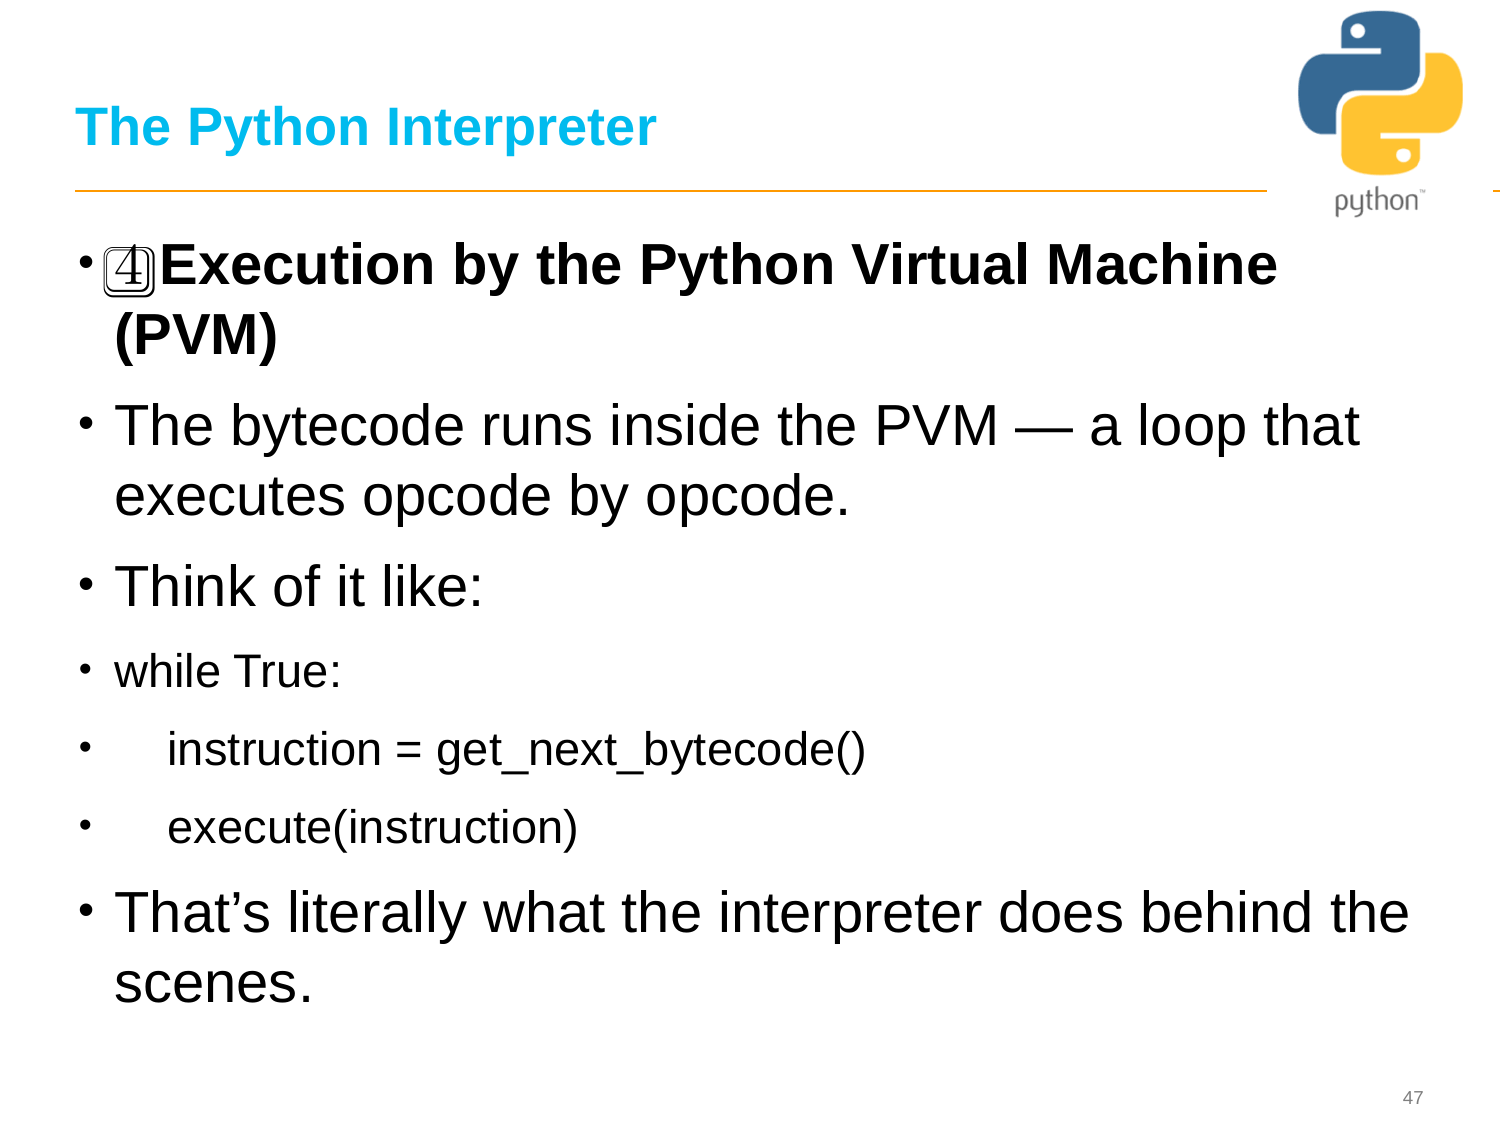

# The Python Interpreter
4️⃣ Execution by the Python Virtual Machine (PVM)
The bytecode runs inside the PVM — a loop that executes opcode by opcode.
Think of it like:
while True:
    instruction = get_next_bytecode()
    execute(instruction)
That’s literally what the interpreter does behind the scenes.